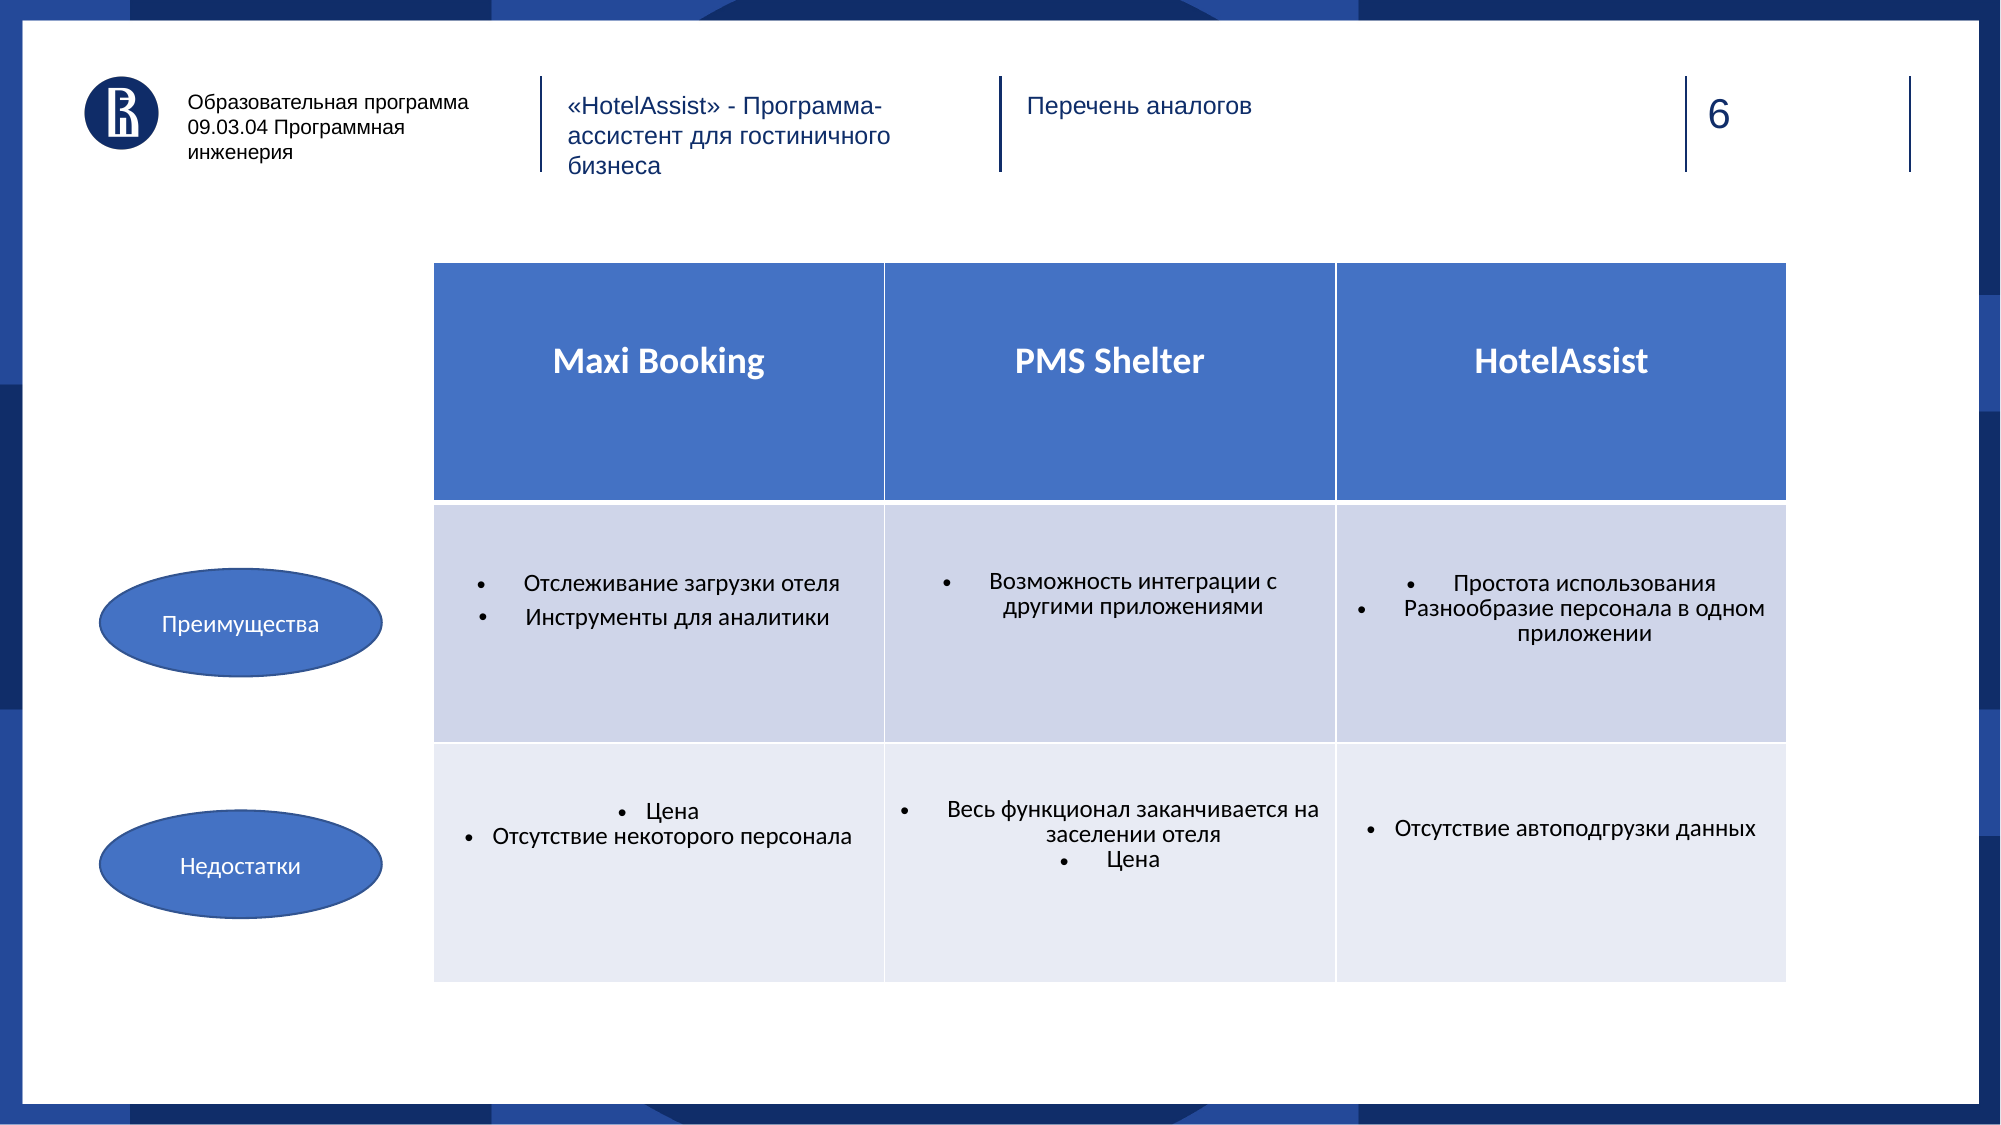

Образовательная программа
09.03.04 Программная инженерия

«HotelAssist» - Программа-ассистент для гостиничного бизнеса

Перечень аналогов
| Maxi Booking | PMS Shelter | HotelAssist |
| --- | --- | --- |
| Отслеживание загрузки отеля Инструменты для аналитики | Возможность интеграции с другими приложениями | Простота использования Разнообразие персонала в одном приложении |
| Цена Отсутствие некоторого персонала | Весь функционал заканчивается на заселении отеля Цена | Отсутствие автоподгрузки данных |
Преимущества
Недостатки